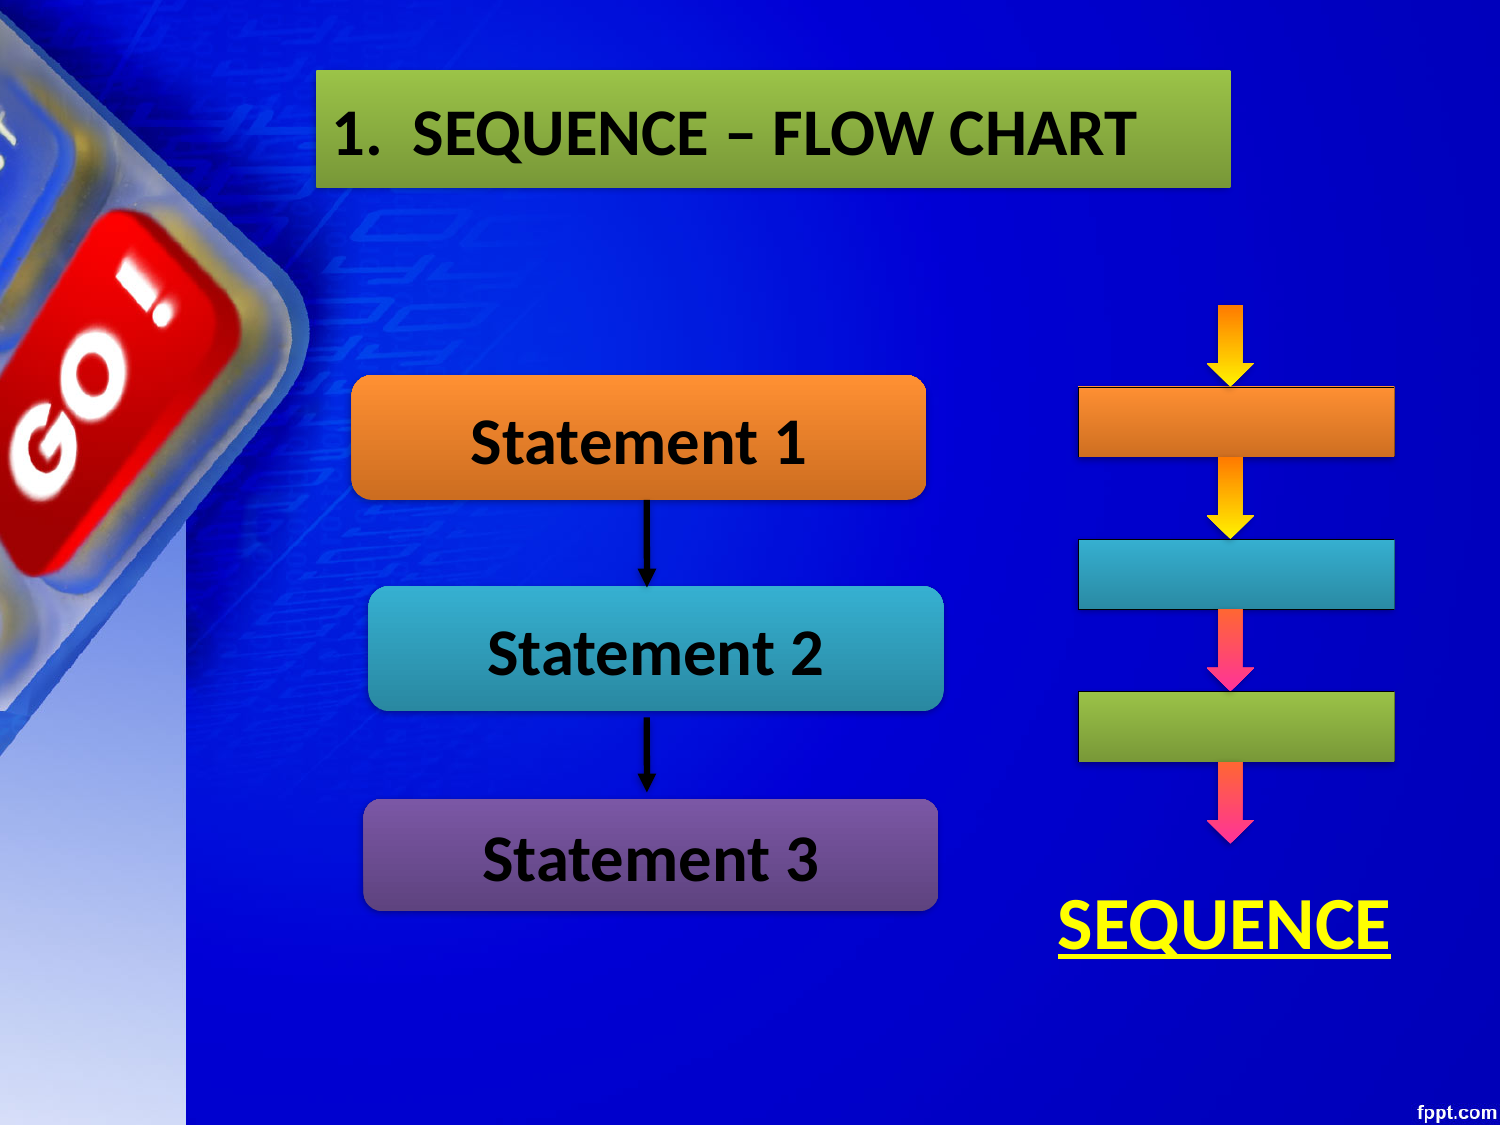

1.  SEQUENCE – FLOW CHART

SEQUENCE
Statement 1

Statement 2

Statement 3